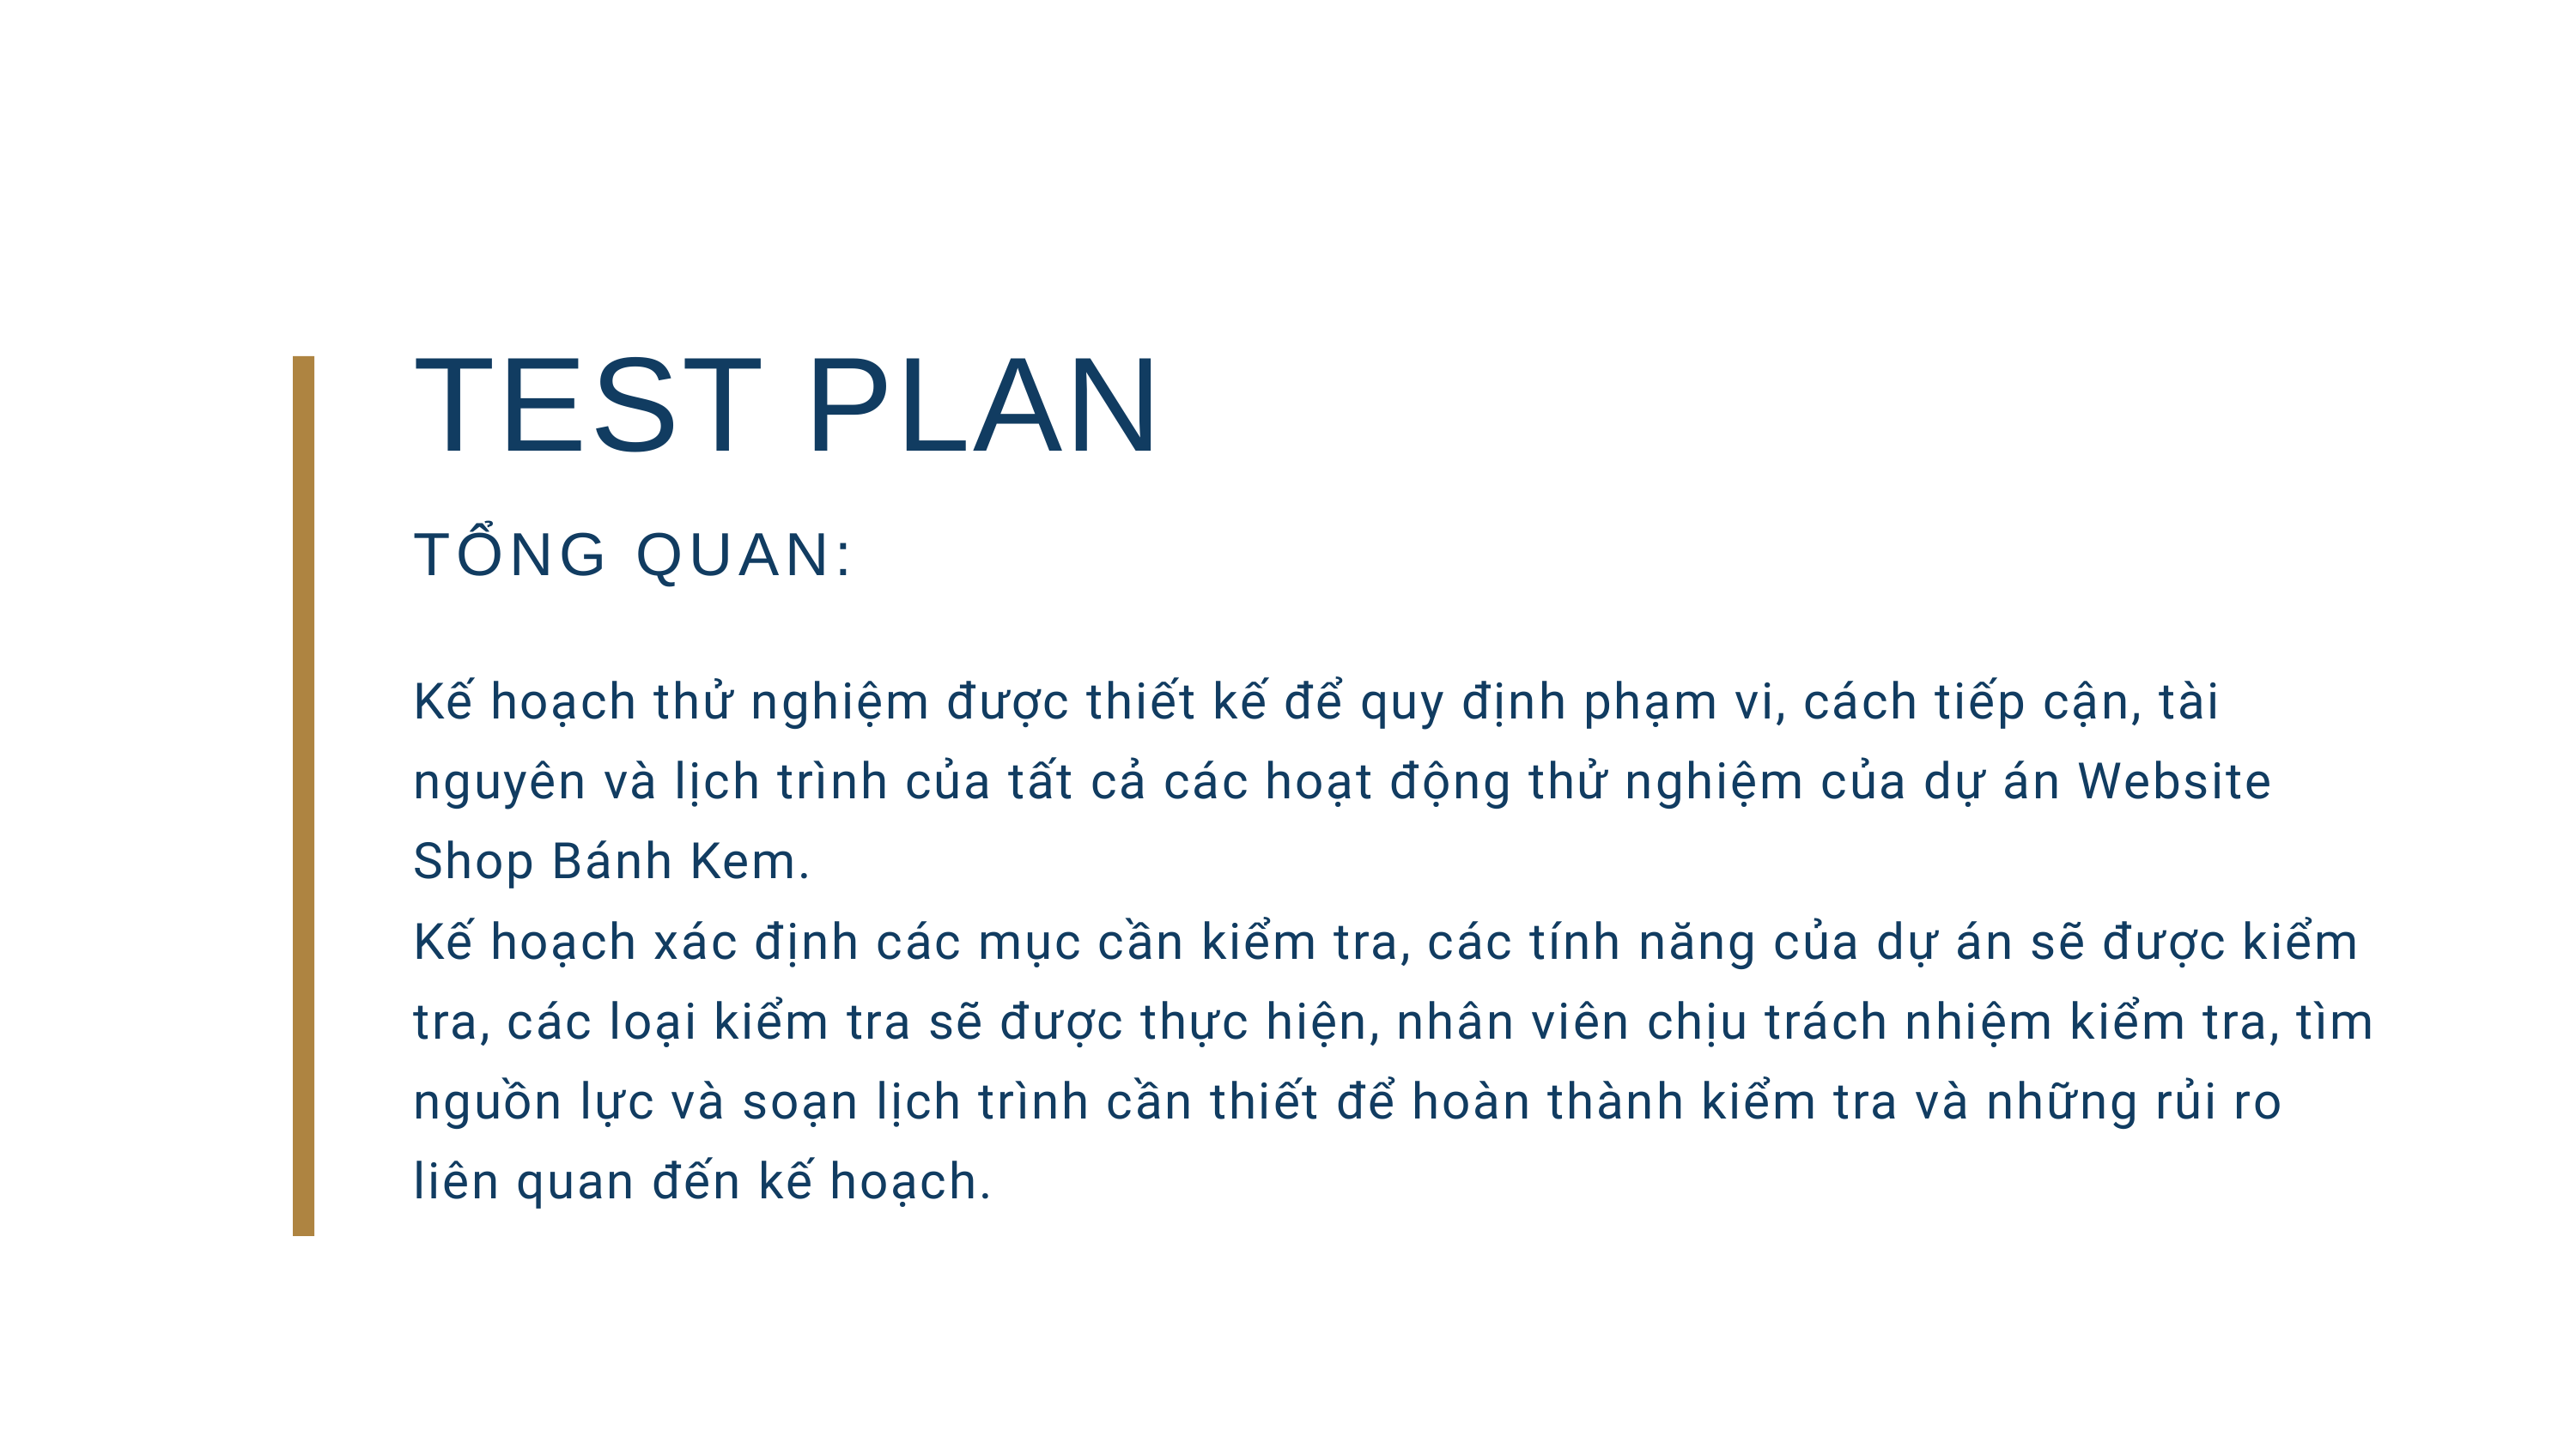

TEST PLAN
TỔNG QUAN:
Kế hoạch thử nghiệm được thiết kế để quy định phạm vi, cách tiếp cận, tài nguyên và lịch trình của tất cả các hoạt động thử nghiệm của dự án Website Shop Bánh Kem.
Kế hoạch xác định các mục cần kiểm tra, các tính năng của dự án sẽ được kiểm tra, các loại kiểm tra sẽ được thực hiện, nhân viên chịu trách nhiệm kiểm tra, tìm nguồn lực và soạn lịch trình cần thiết để hoàn thành kiểm tra và những rủi ro liên quan đến kế hoạch.